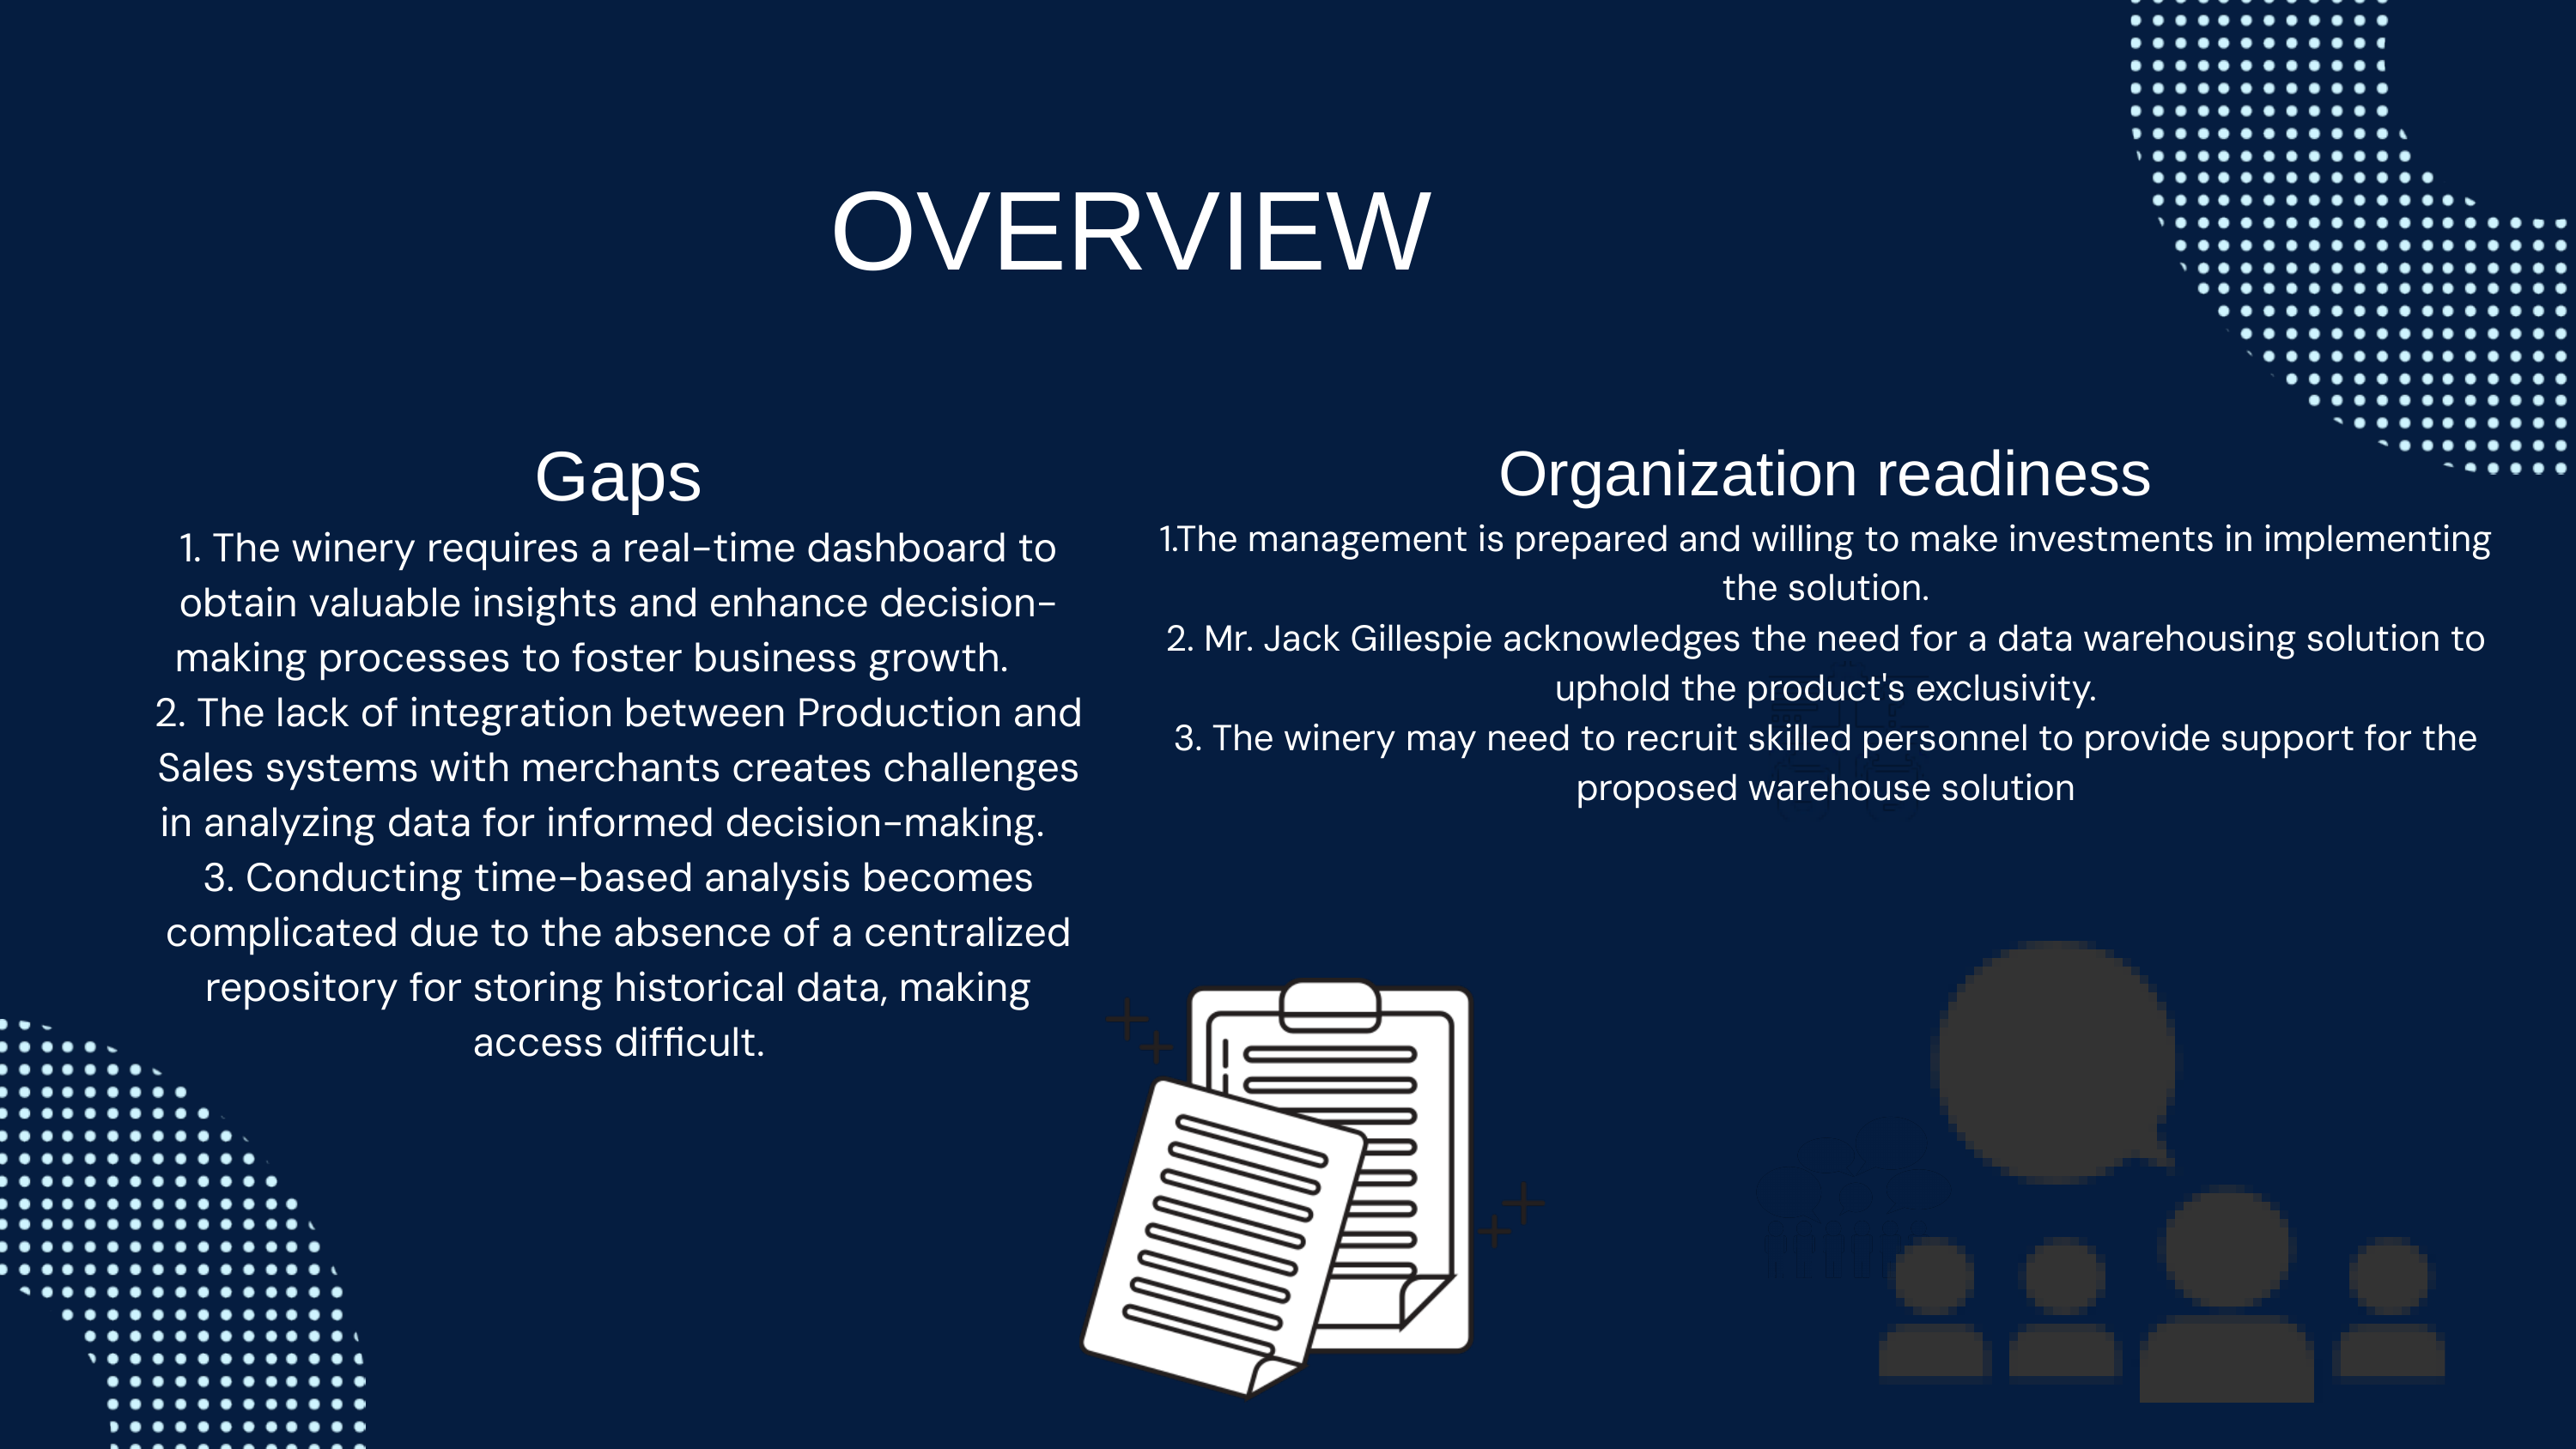

OVERVIEW
Gaps
1. The winery requires a real-time dashboard to obtain valuable insights and enhance decision-making processes to foster business growth.
2. The lack of integration between Production and Sales systems with merchants creates challenges in analyzing data for informed decision-making.
3. Conducting time-based analysis becomes complicated due to the absence of a centralized repository for storing historical data, making access difficult.

Organization readiness
1.The management is prepared and willing to make investments in implementing the solution.
2. Mr. Jack Gillespie acknowledges the need for a data warehousing solution to uphold the product's exclusivity.
3. The winery may need to recruit skilled personnel to provide support for the proposed warehouse solution